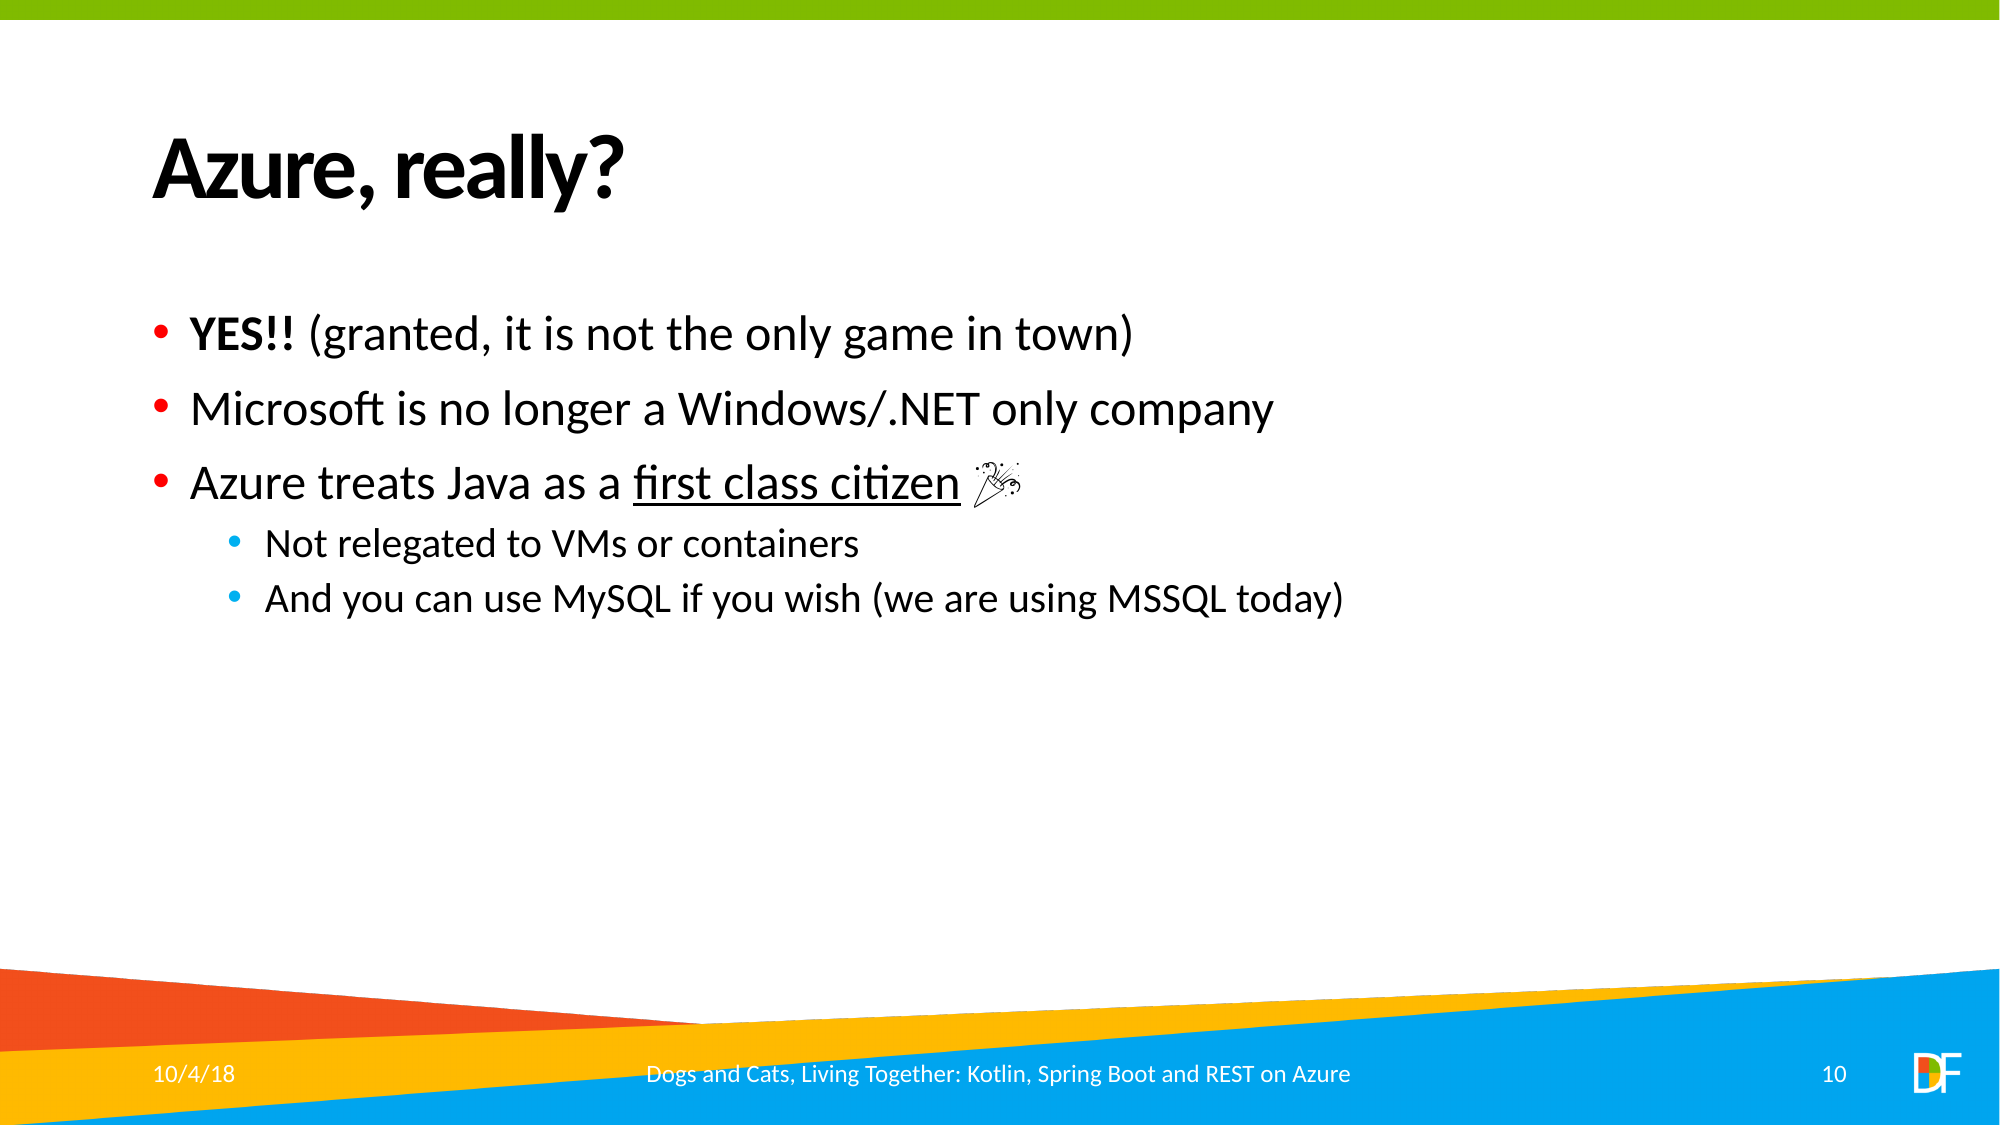

# Azure, really?
YES!! (granted, it is not the only game in town)
Microsoft is no longer a Windows/.NET only company
Azure treats Java as a first class citizen 🎉
Not relegated to VMs or containers
And you can use MySQL if you wish (we are using MSSQL today)

10/4/18
Dogs and Cats, Living Together: Kotlin, Spring Boot and REST on Azure
10